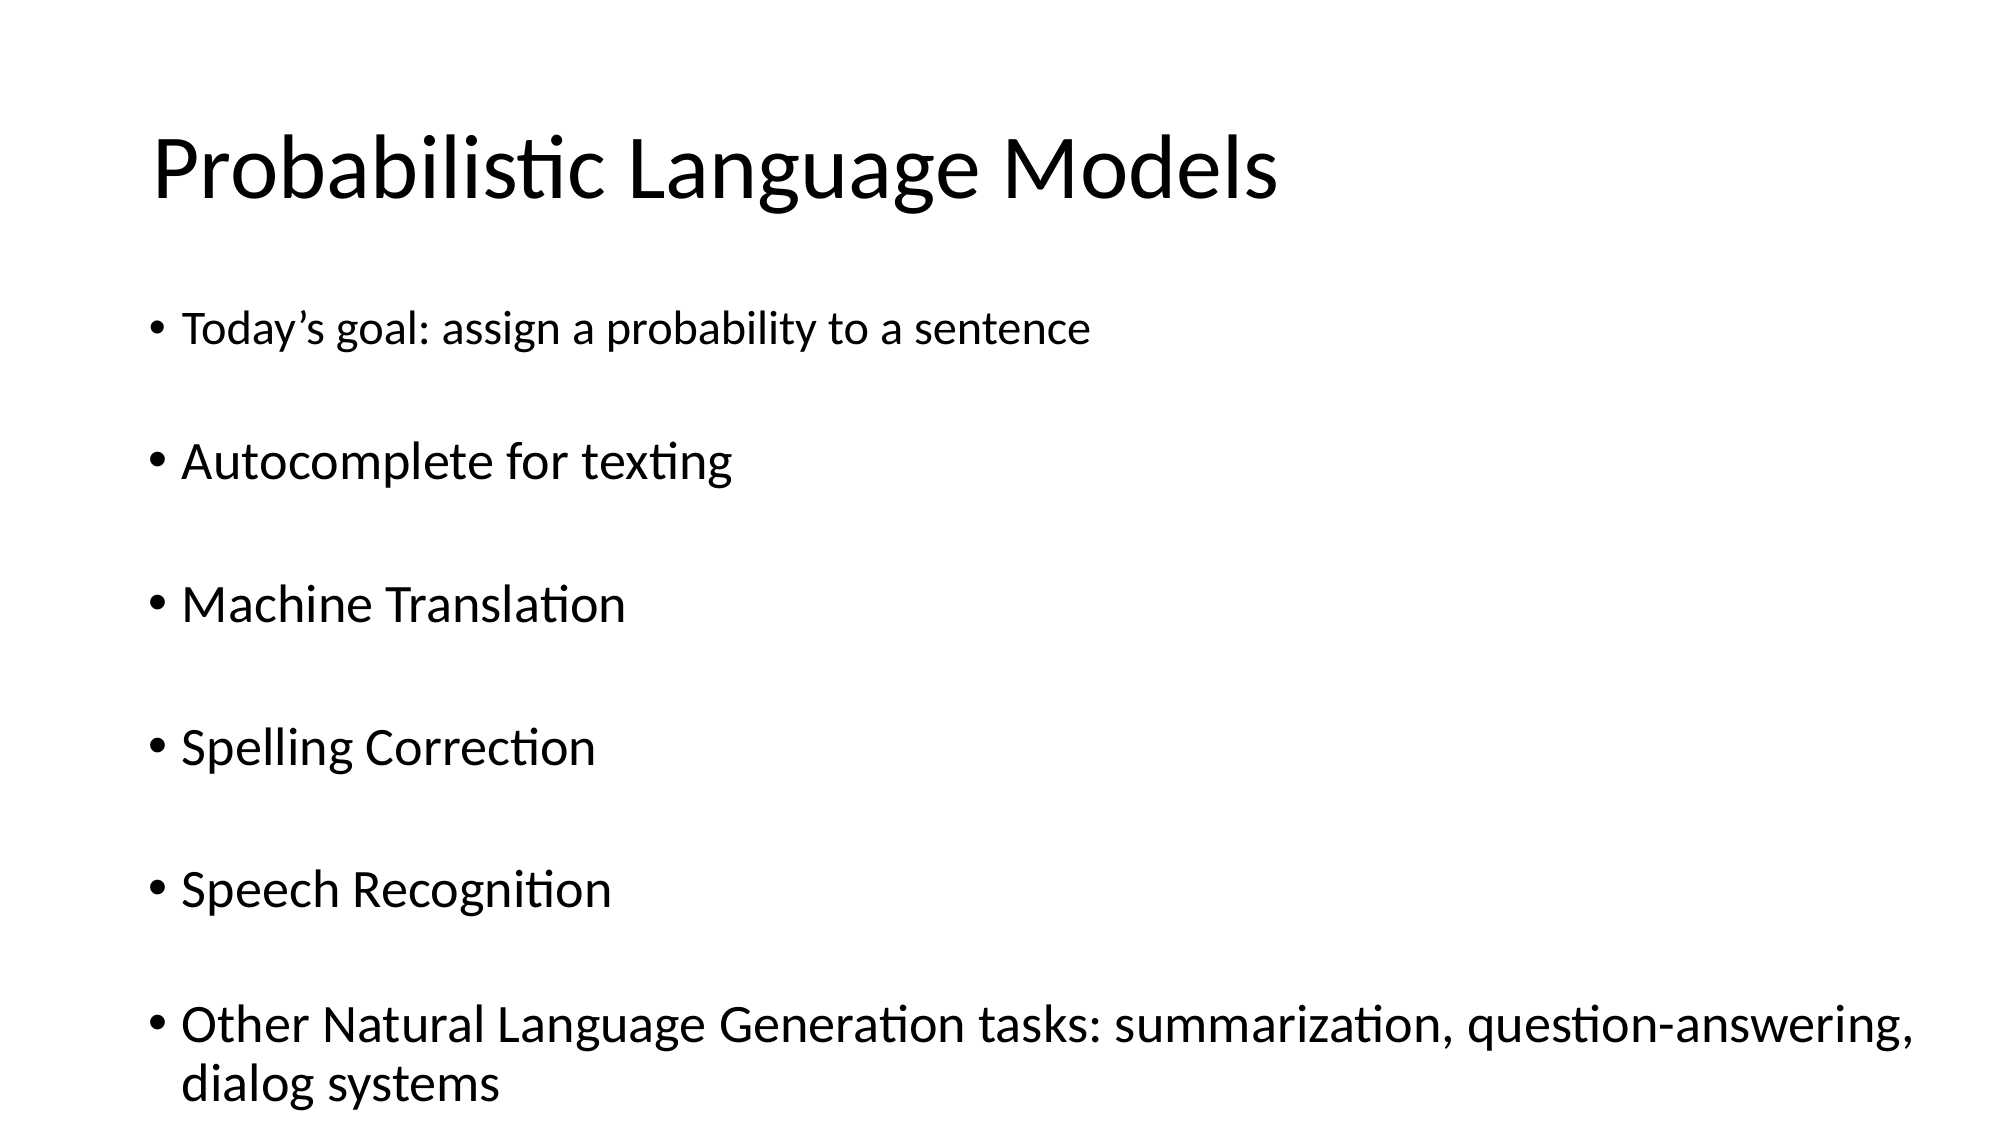

# Probabilistic Language Models
Today’s goal: assign a probability to a sentence

Autocomplete for texting

Machine Translation

Spelling Correction

Speech Recognition

Other Natural Language Generation tasks: summarization, question-answering, dialog systems